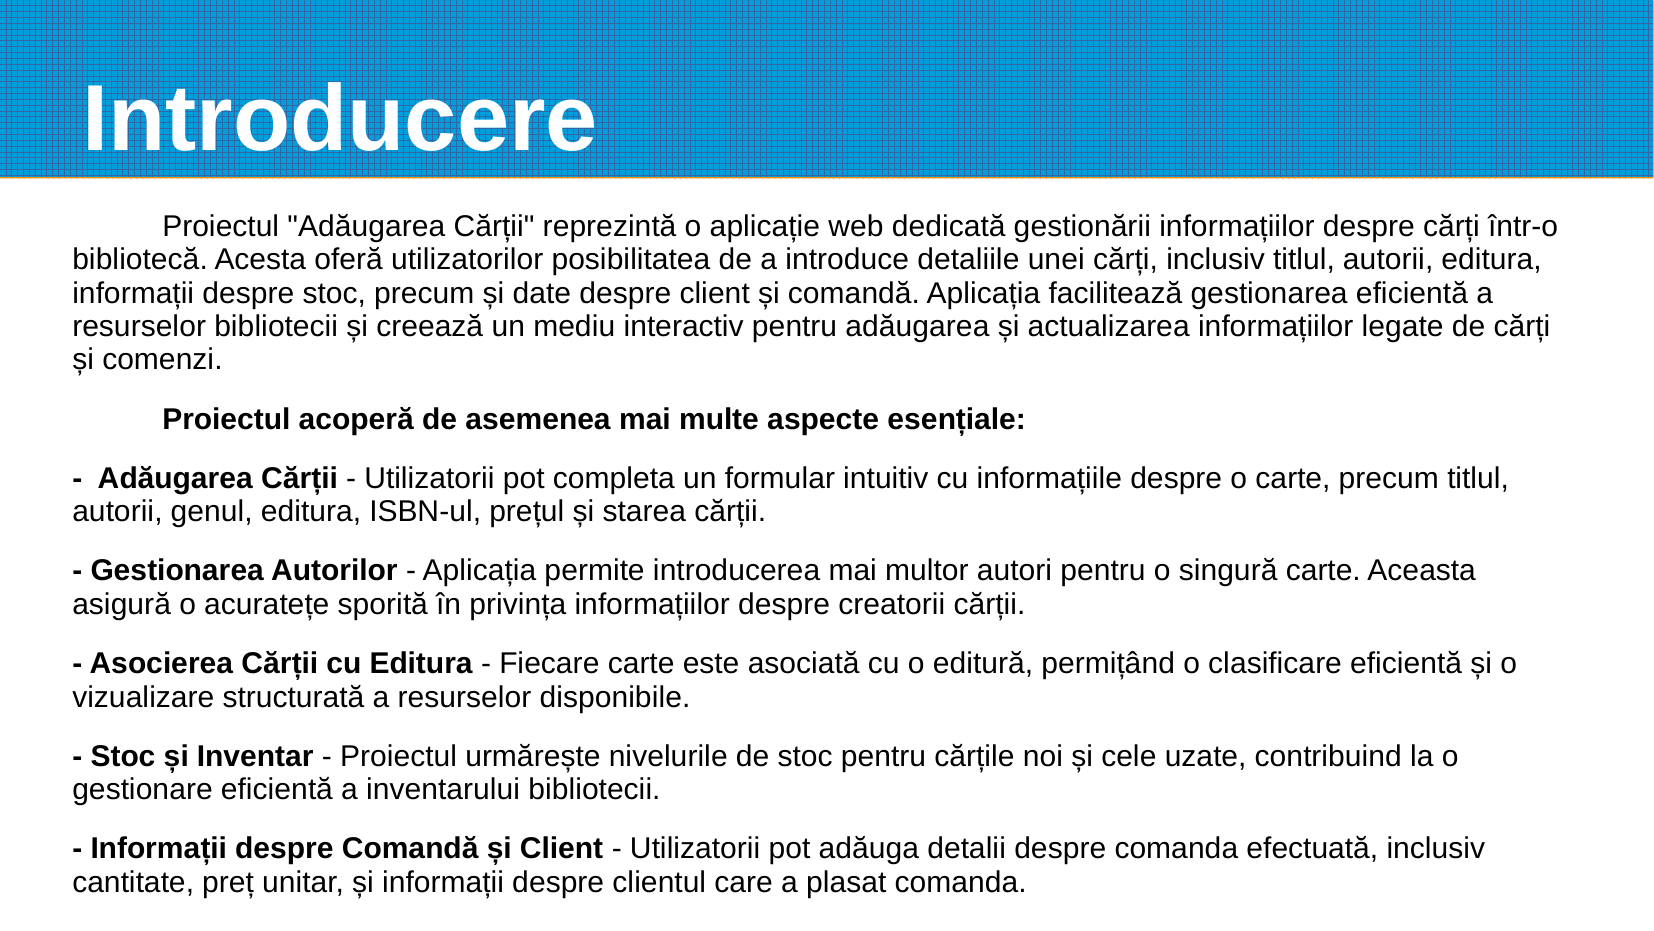

# Introducere
	Proiectul "Adăugarea Cărții" reprezintă o aplicație web dedicată gestionării informațiilor despre cărți într-o bibliotecă. Acesta oferă utilizatorilor posibilitatea de a introduce detaliile unei cărți, inclusiv titlul, autorii, editura, informații despre stoc, precum și date despre client și comandă. Aplicația facilitează gestionarea eficientă a resurselor bibliotecii și creează un mediu interactiv pentru adăugarea și actualizarea informațiilor legate de cărți și comenzi.
	Proiectul acoperă de asemenea mai multe aspecte esențiale:
-  Adăugarea Cărții - Utilizatorii pot completa un formular intuitiv cu informațiile despre o carte, precum titlul, autorii, genul, editura, ISBN-ul, prețul și starea cărții.
- Gestionarea Autorilor - Aplicația permite introducerea mai multor autori pentru o singură carte. Aceasta asigură o acuratețe sporită în privința informațiilor despre creatorii cărții.
- Asocierea Cărții cu Editura - Fiecare carte este asociată cu o editură, permițând o clasificare eficientă și o vizualizare structurată a resurselor disponibile.
- Stoc și Inventar - Proiectul urmărește nivelurile de stoc pentru cărțile noi și cele uzate, contribuind la o gestionare eficientă a inventarului bibliotecii.
- Informații despre Comandă și Client - Utilizatorii pot adăuga detalii despre comanda efectuată, inclusiv cantitate, preț unitar, și informații despre clientul care a plasat comanda.